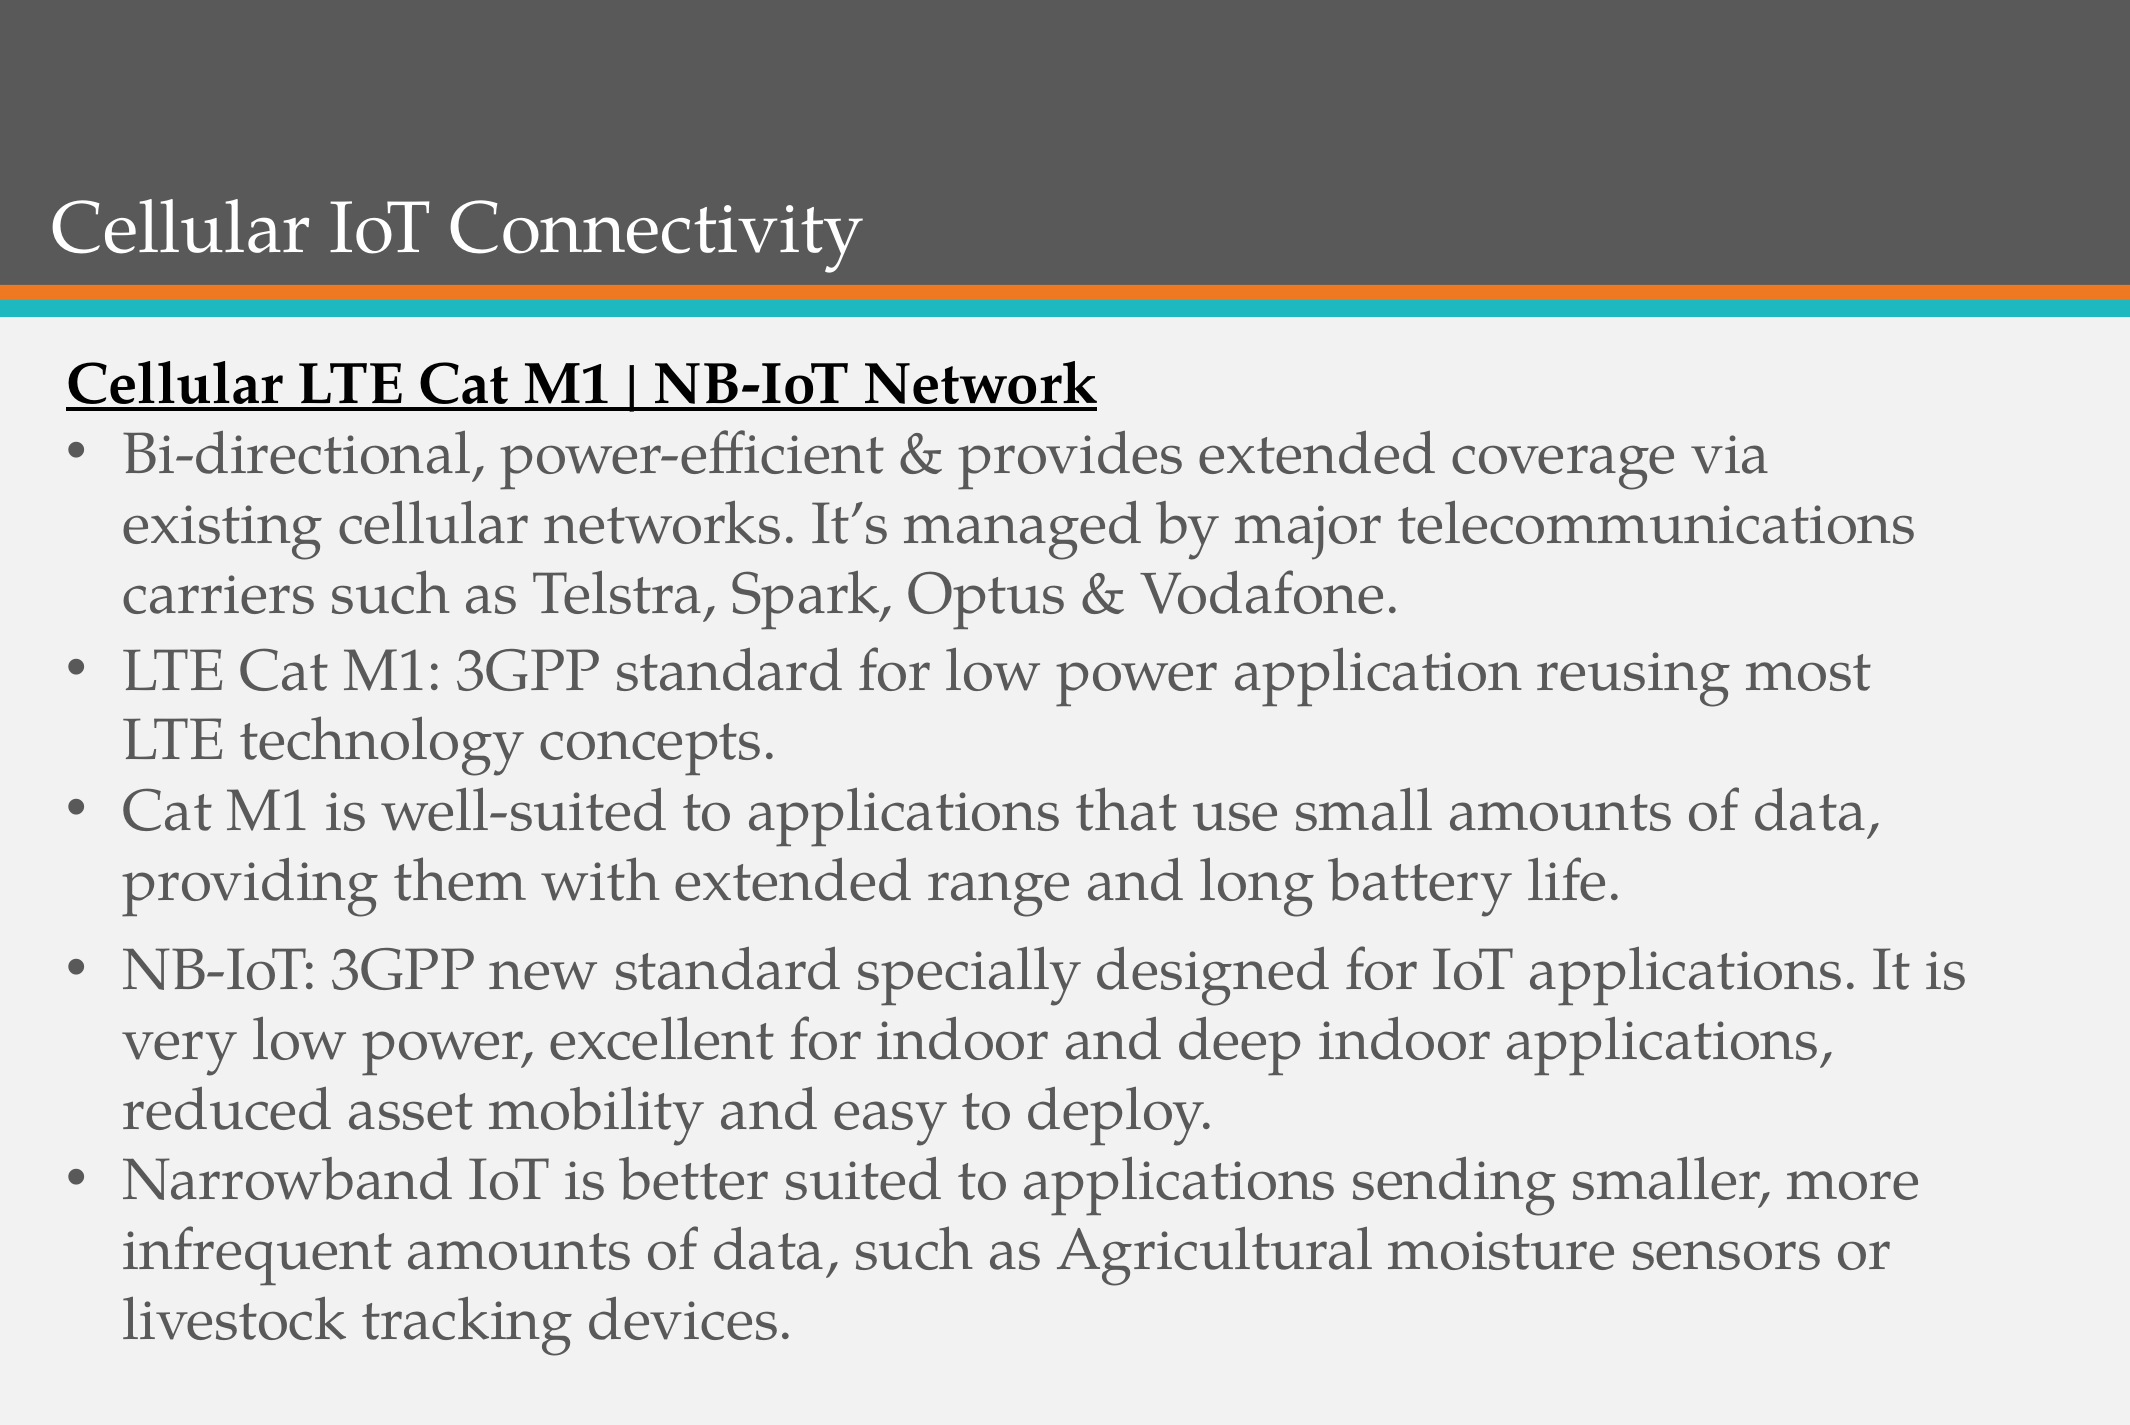

# Cellular IoT Connectivity
Cellular LTE Cat M1 | NB-IoT Network
Bi-directional, power-efficient & provides extended coverage via existing cellular networks. It’s managed by major telecommunications carriers such as Telstra, Spark, Optus & Vodafone.
LTE Cat M1: 3GPP standard for low power application reusing most LTE technology concepts.
Cat M1 is well-suited to applications that use small amounts of data, providing them with extended range and long battery life.
NB-IoT: 3GPP new standard specially designed for IoT applications. It is very low power, excellent for indoor and deep indoor applications, reduced asset mobility and easy to deploy.
Narrowband IoT is better suited to applications sending smaller, more infrequent amounts of data, such as Agricultural moisture sensors or livestock tracking devices.